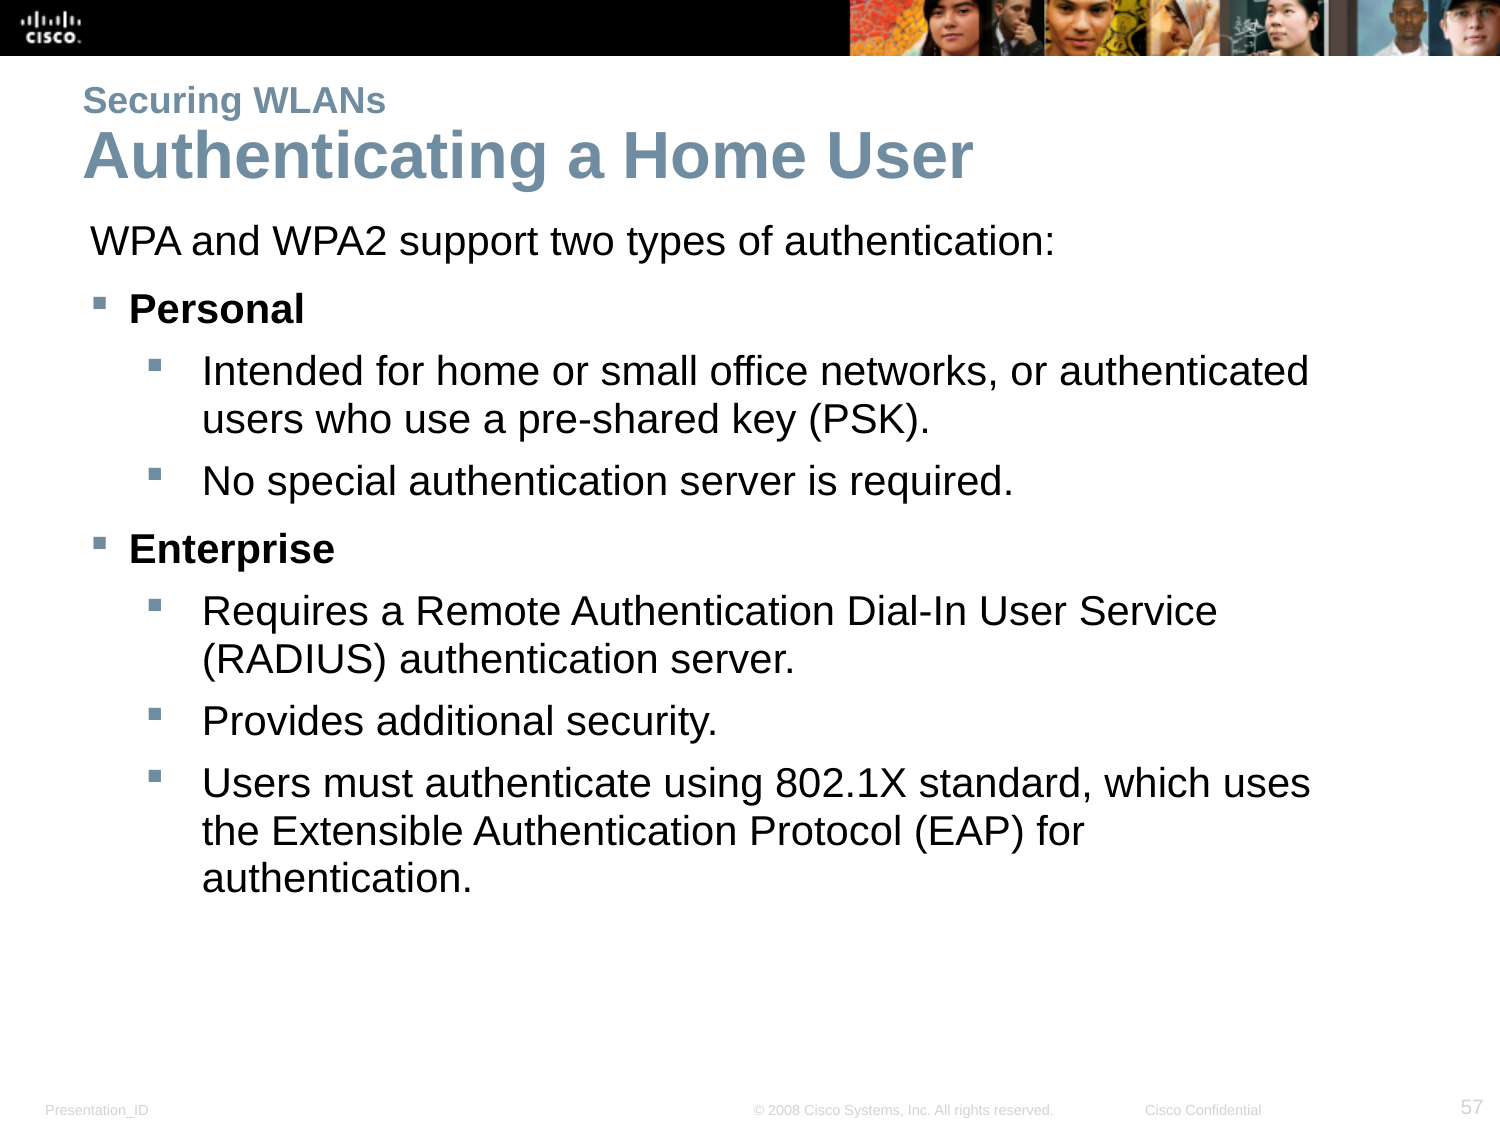

# Securing WLANs Authenticating a Home User
WPA and WPA2 support two types of authentication:
Personal
Intended for home or small office networks, or authenticated users who use a pre-shared key (PSK).
No special authentication server is required.
Enterprise
Requires a Remote Authentication Dial-In User Service (RADIUS) authentication server.
Provides additional security.
Users must authenticate using 802.1X standard, which uses the Extensible Authentication Protocol (EAP) for authentication.